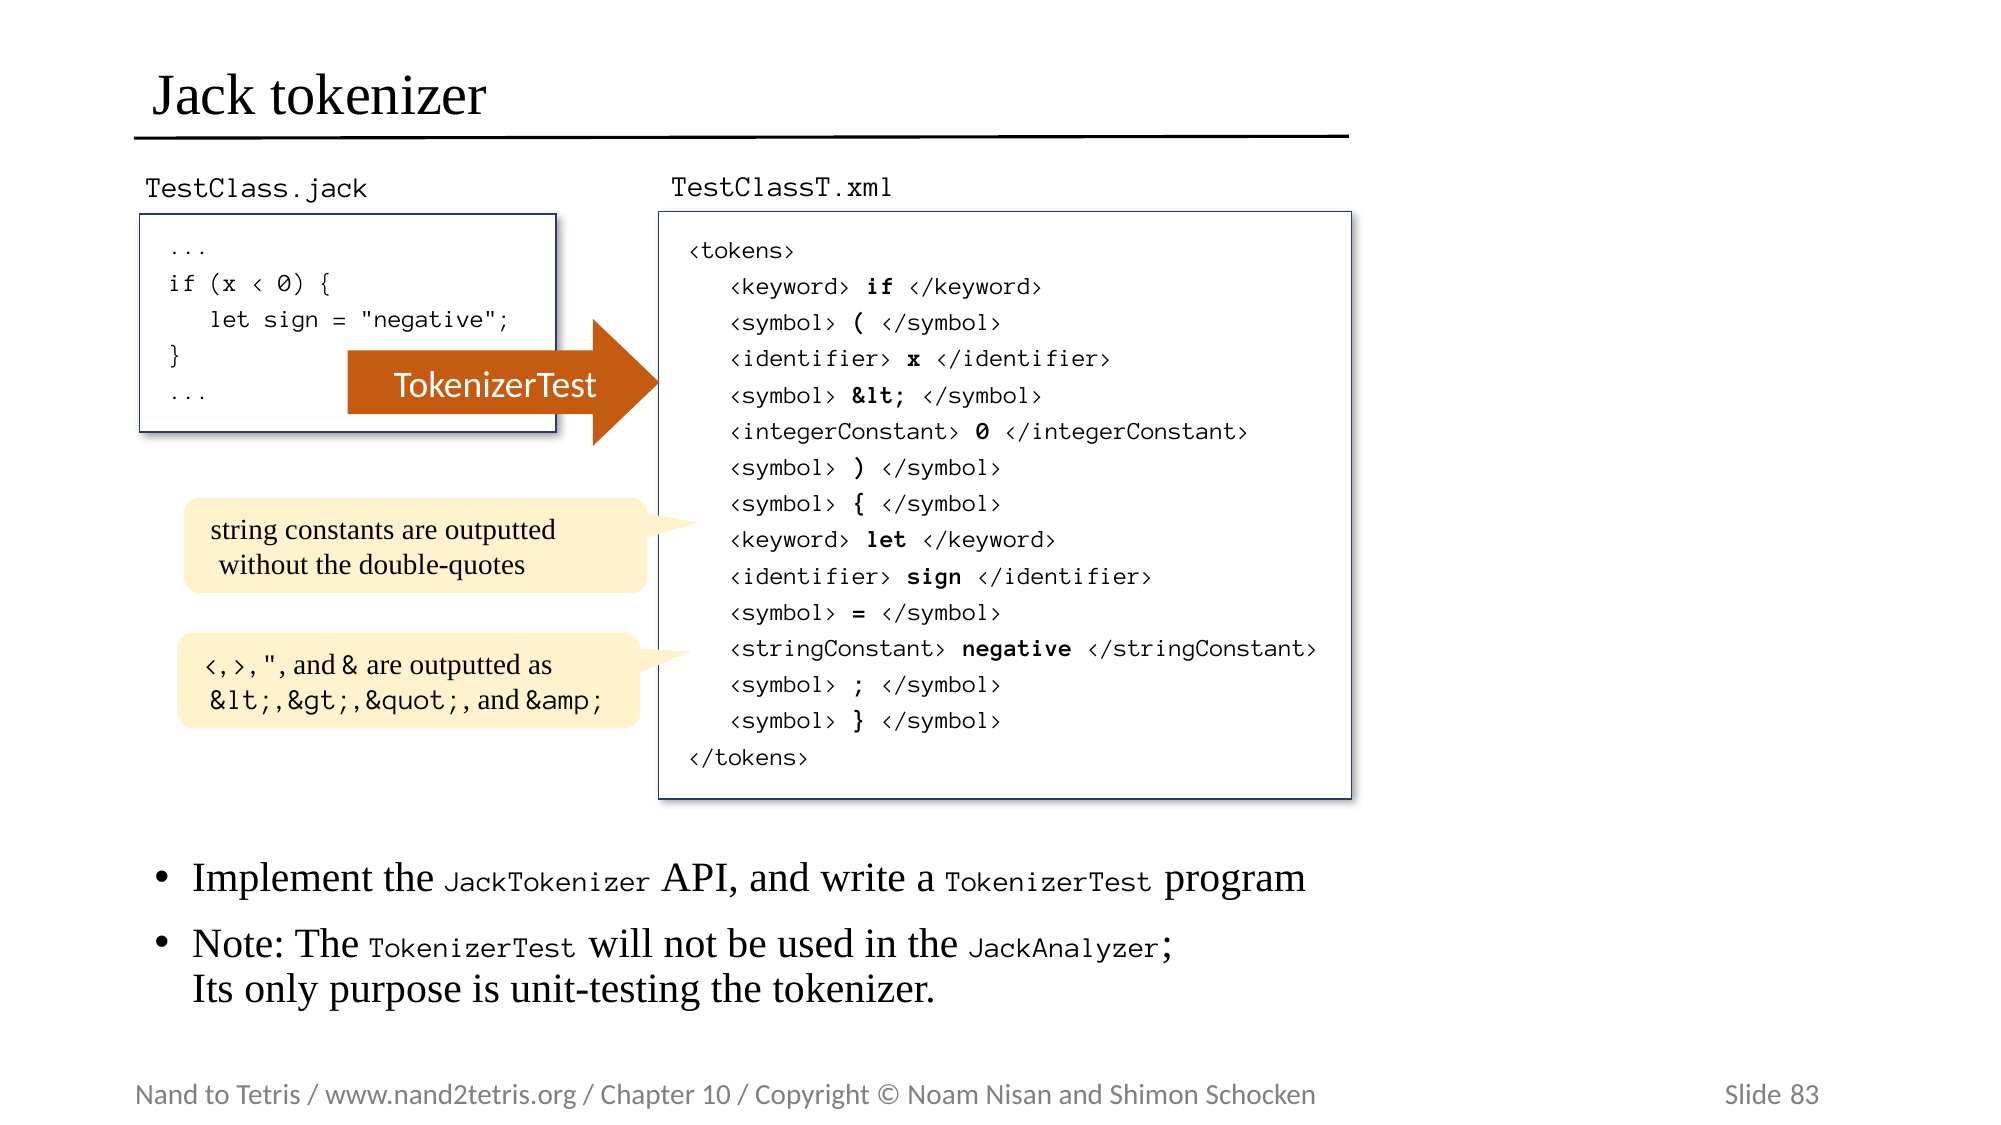

# Jack tokenizer

TestClassT.xml
<tokens>
   <keyword> if </keyword>
   <symbol> ( </symbol>
   <identifier> x </identifier>
   <symbol> &lt; </symbol>
   <integerConstant> 0 </integerConstant>
   <symbol> ) </symbol>
   <symbol> { </symbol>
   <keyword> let </keyword>
   <identifier> sign </identifier>
   <symbol> = </symbol>
   <stringConstant> negative </stringConstant>
   <symbol> ; </symbol>
   <symbol> } </symbol>
</tokens>
  TokenizerTest
TestClass.jack
...
if (x < 0) {
   let sign = "negative";
}
...
 string constants are outputted without the double-quotes
 <, >, ", and & are outputted as &lt;, &gt;, &quot;, and &amp;
Implement the JackTokenizer API, and write a TokenizerTest program
Note: The TokenizerTest will not be used in the JackAnalyzer;
Its only purpose is unit-testing the tokenizer.